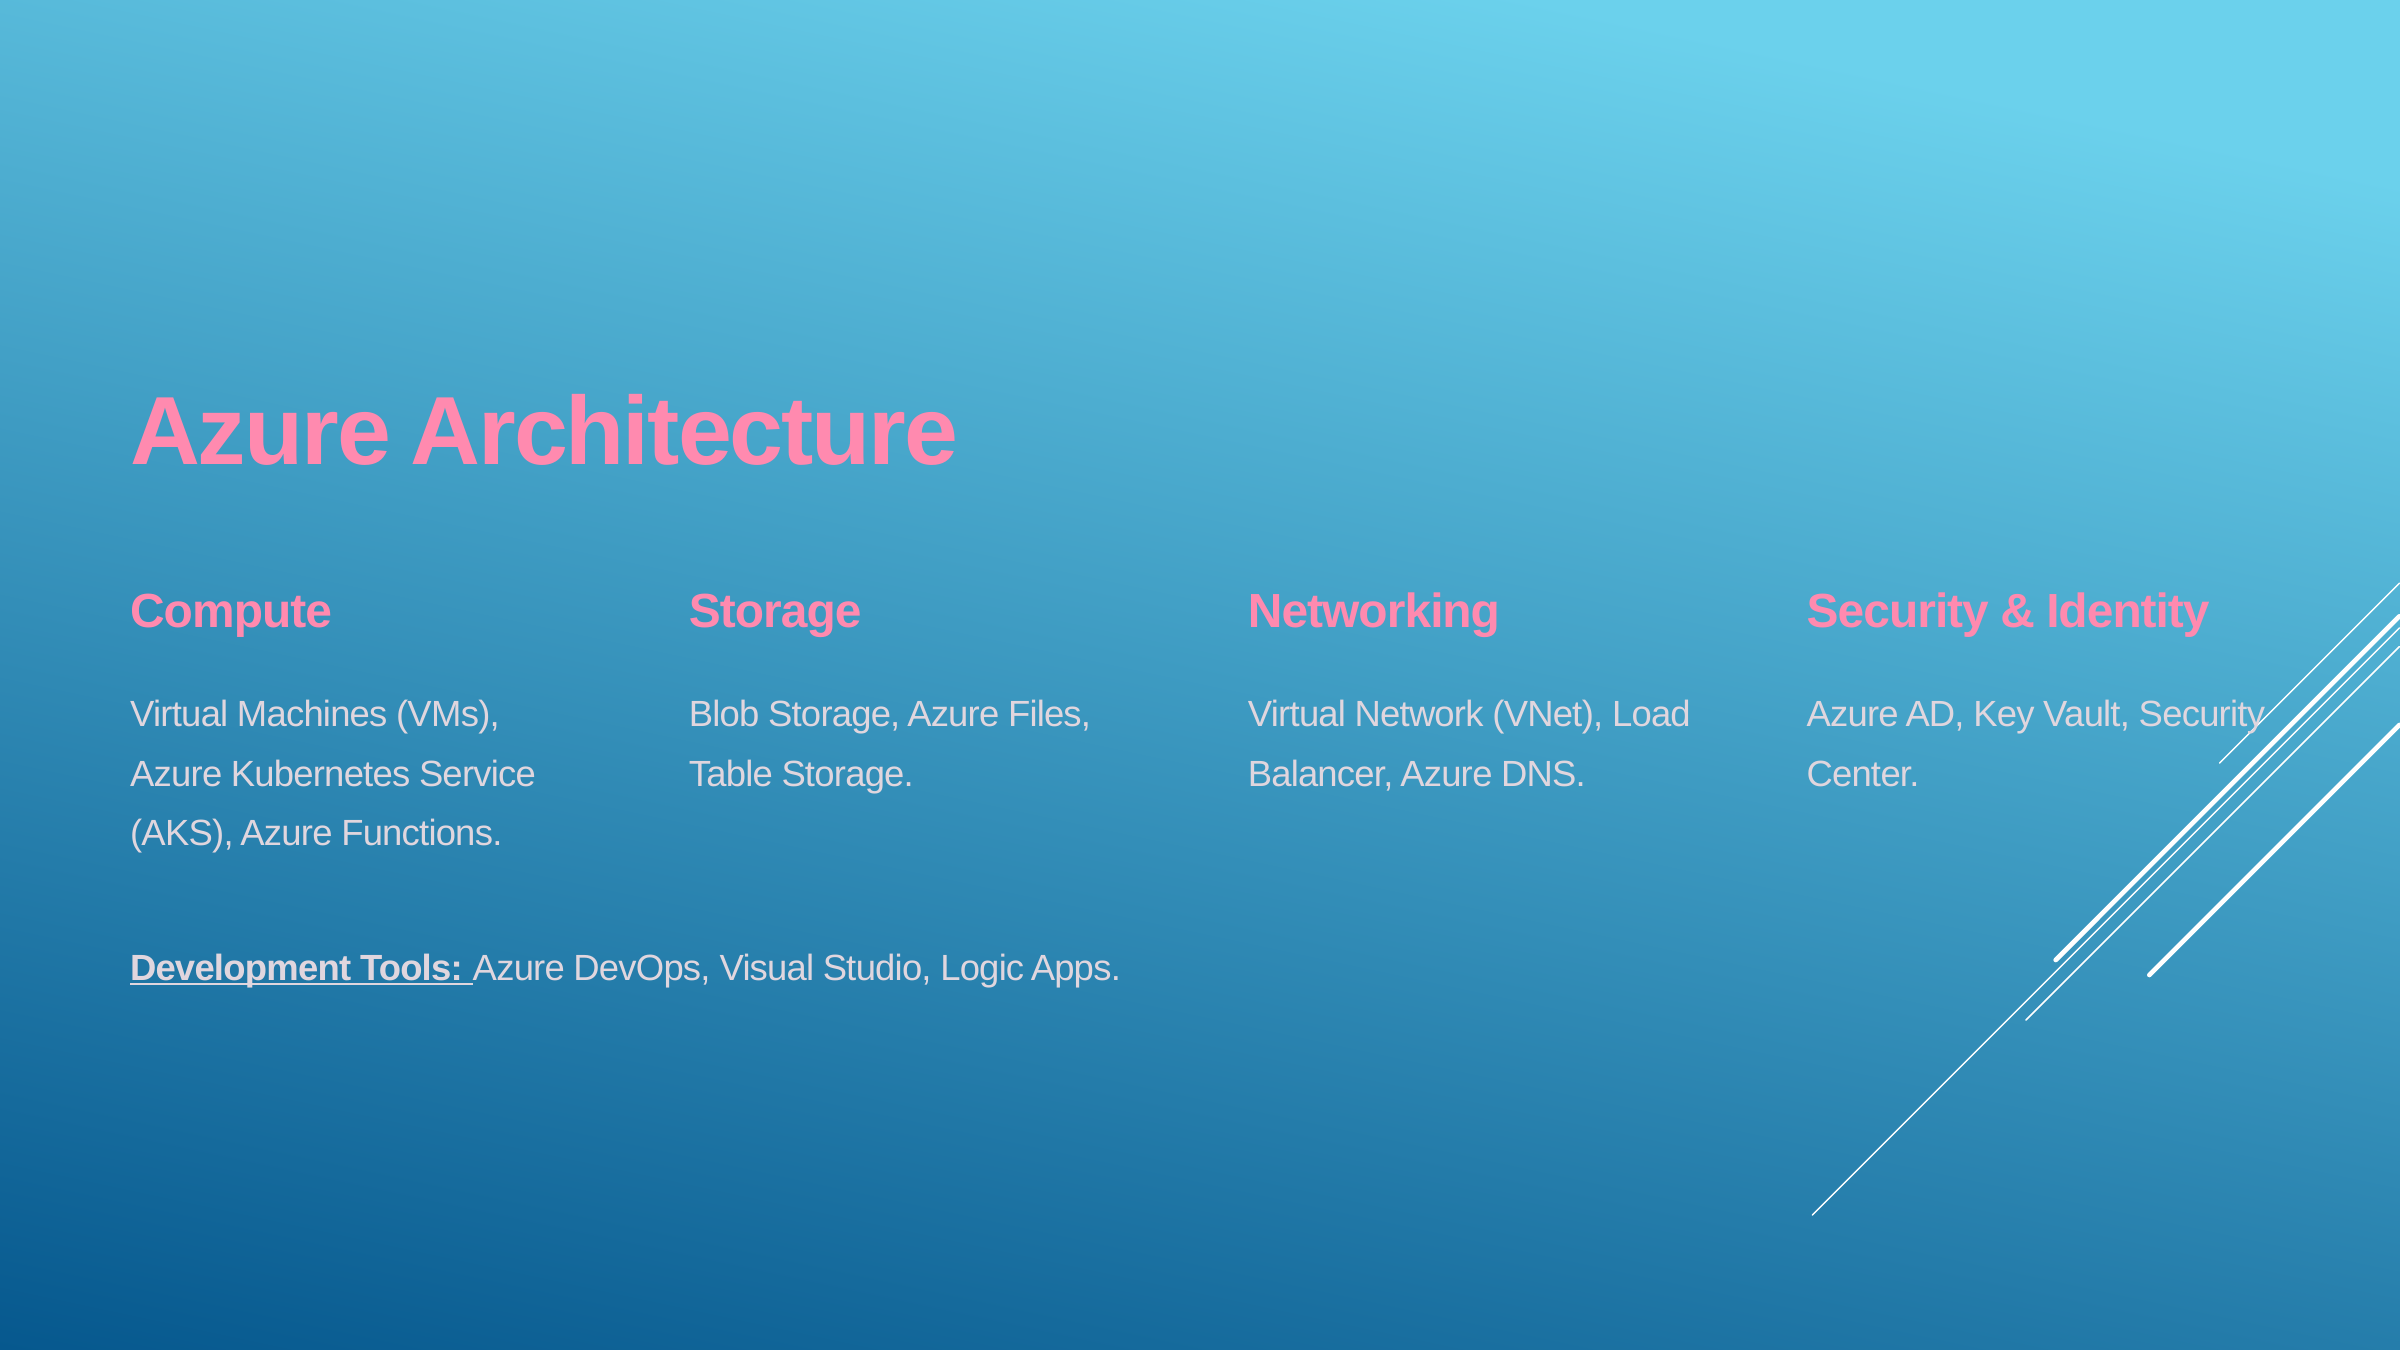

Azure Architecture
Compute
Storage
Networking
Security & Identity
Virtual Machines (VMs), Azure Kubernetes Service (AKS), Azure Functions.
Blob Storage, Azure Files, Table Storage.
Virtual Network (VNet), Load Balancer, Azure DNS.
Azure AD, Key Vault, Security Center.
Development Tools: Azure DevOps, Visual Studio, Logic Apps.